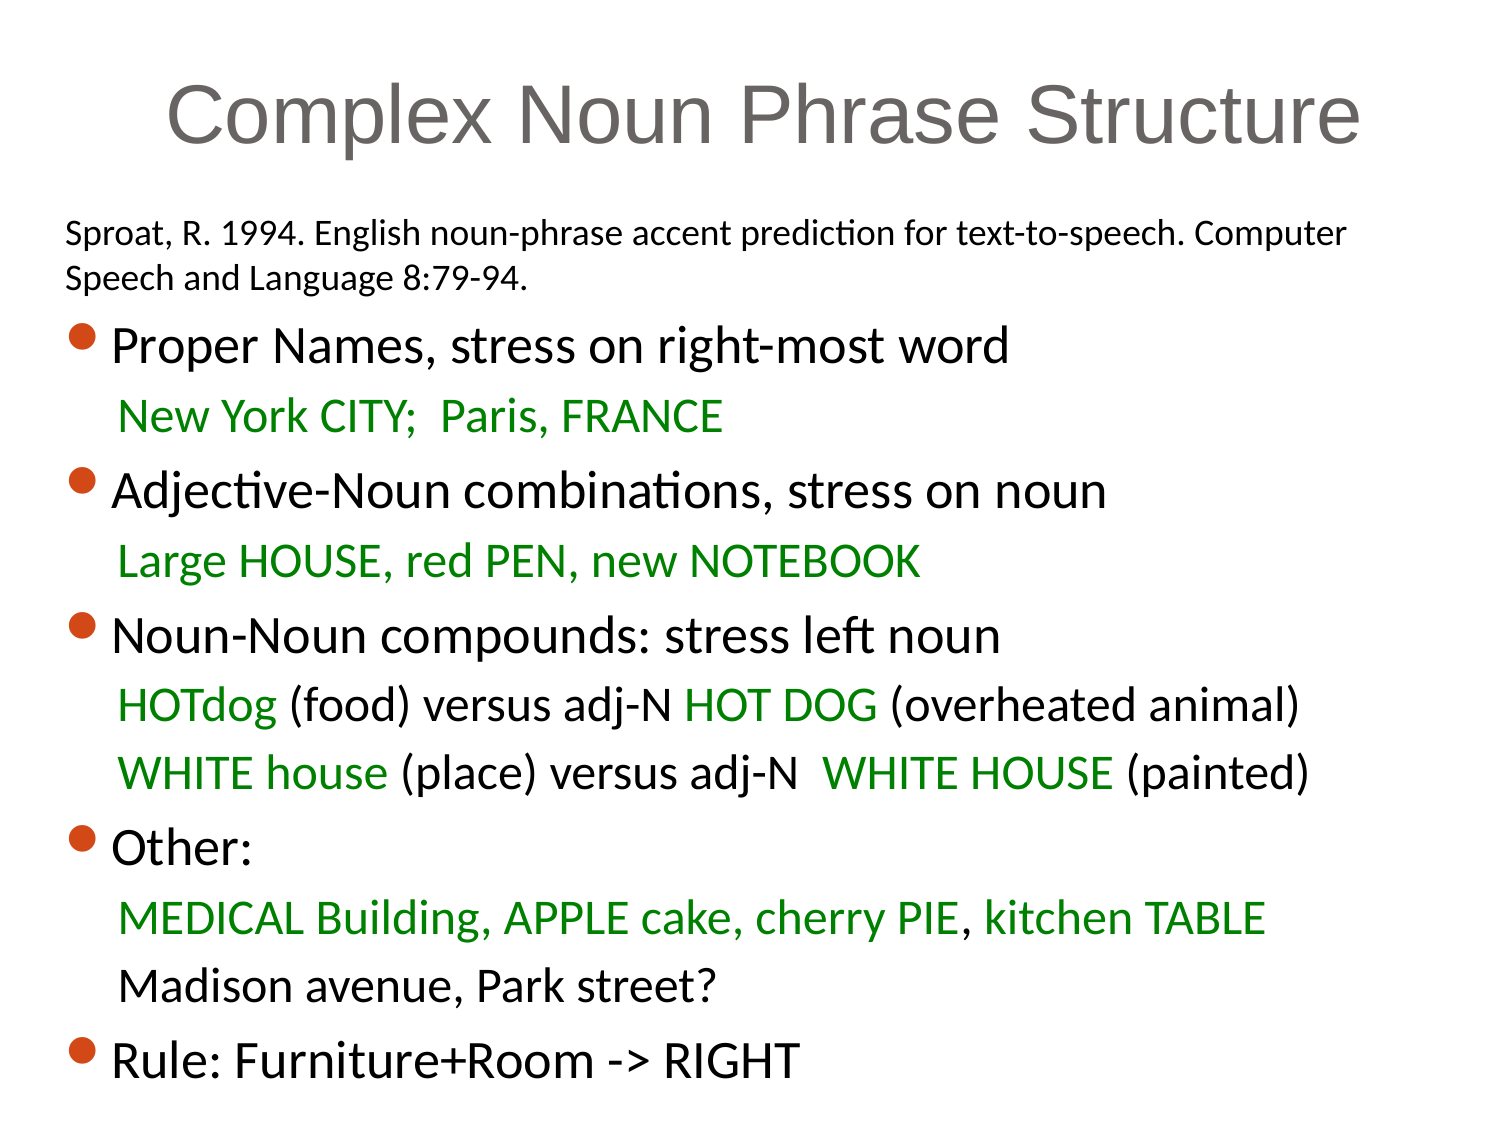

# Complex Noun Phrase Structure
Sproat, R. 1994. English noun-phrase accent prediction for text-to-speech. Computer Speech and Language 8:79-94.
Proper Names, stress on right-most word
New York CITY;  Paris, FRANCE
Adjective-Noun combinations, stress on noun
Large HOUSE, red PEN, new NOTEBOOK
Noun-Noun compounds: stress left noun
HOTdog (food) versus adj-N HOT DOG (overheated animal)
WHITE house (place) versus adj-N  WHITE HOUSE (painted)
Other:
MEDICAL Building, APPLE cake, cherry PIE, kitchen TABLE
Madison avenue, Park street?
Rule: Furniture+Room -> RIGHT